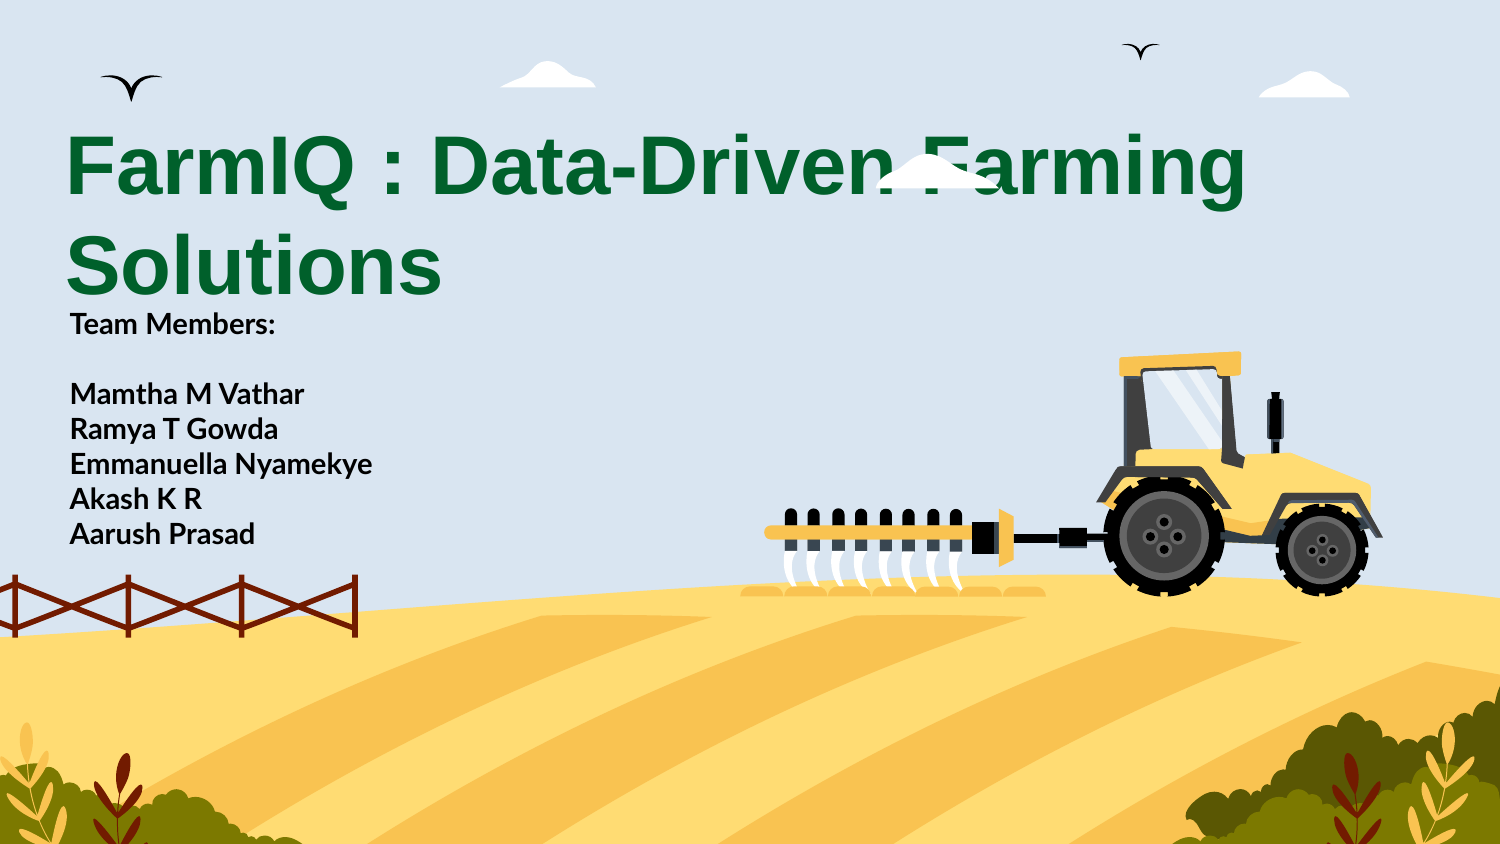

# FarmIQ : Data-Driven Farming Solutions

Team Members:
Mamtha M Vathar
Ramya T Gowda
Emmanuella Nyamekye
Akash K R
Aarush Prasad